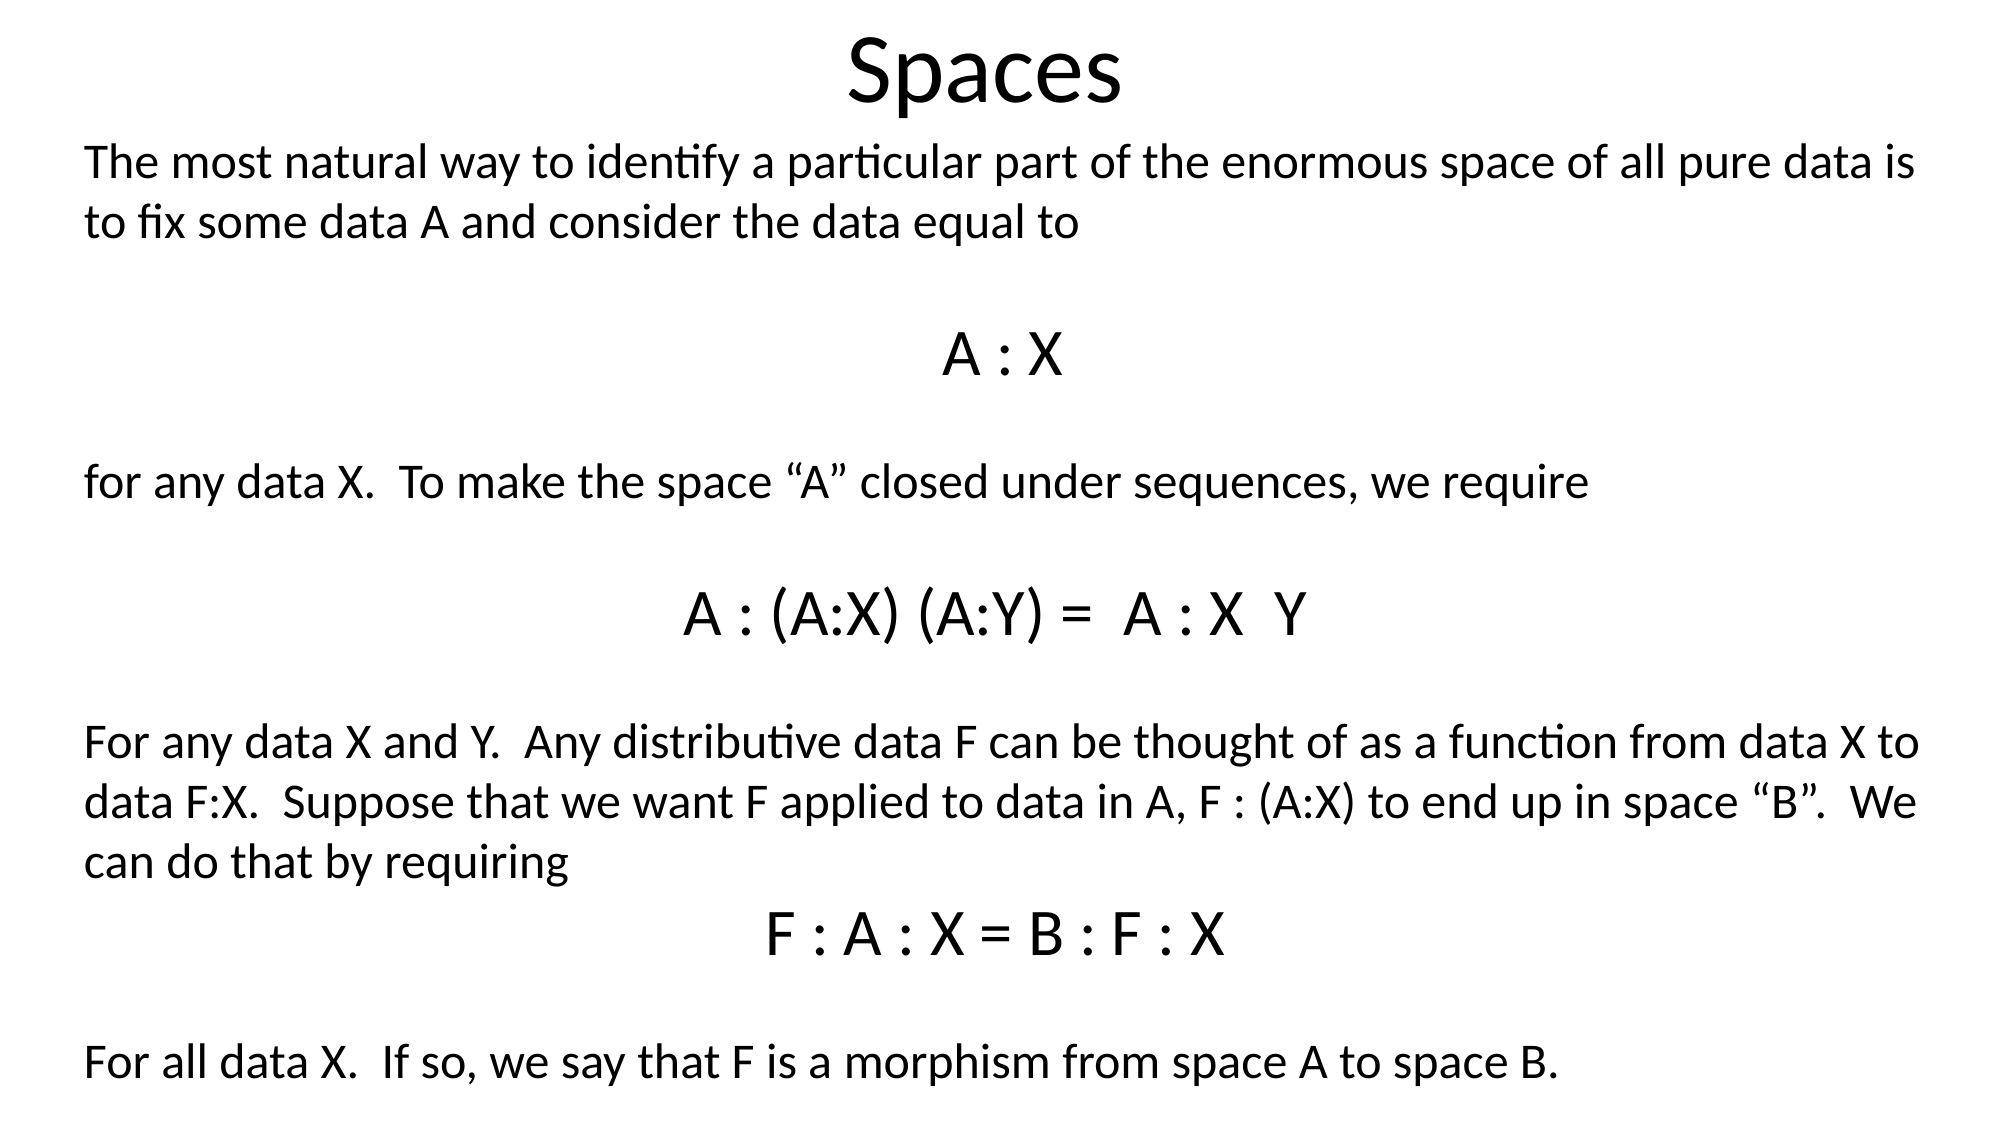

Spaces
The most natural way to identify a particular part of the enormous space of all pure data is to fix some data A and consider the data equal to

A : X

for any data X.  To make the space “A” closed under sequences, we require

A : (A:X) (A:Y) =  A : X  Y

For any data X and Y.  Any distributive data F can be thought of as a function from data X to data F:X.  Suppose that we want F applied to data in A, F : (A:X) to end up in space “B”.  We can do that by requiring
F : A : X = B : F : X

For all data X.  If so, we say that F is a morphism from space A to space B.